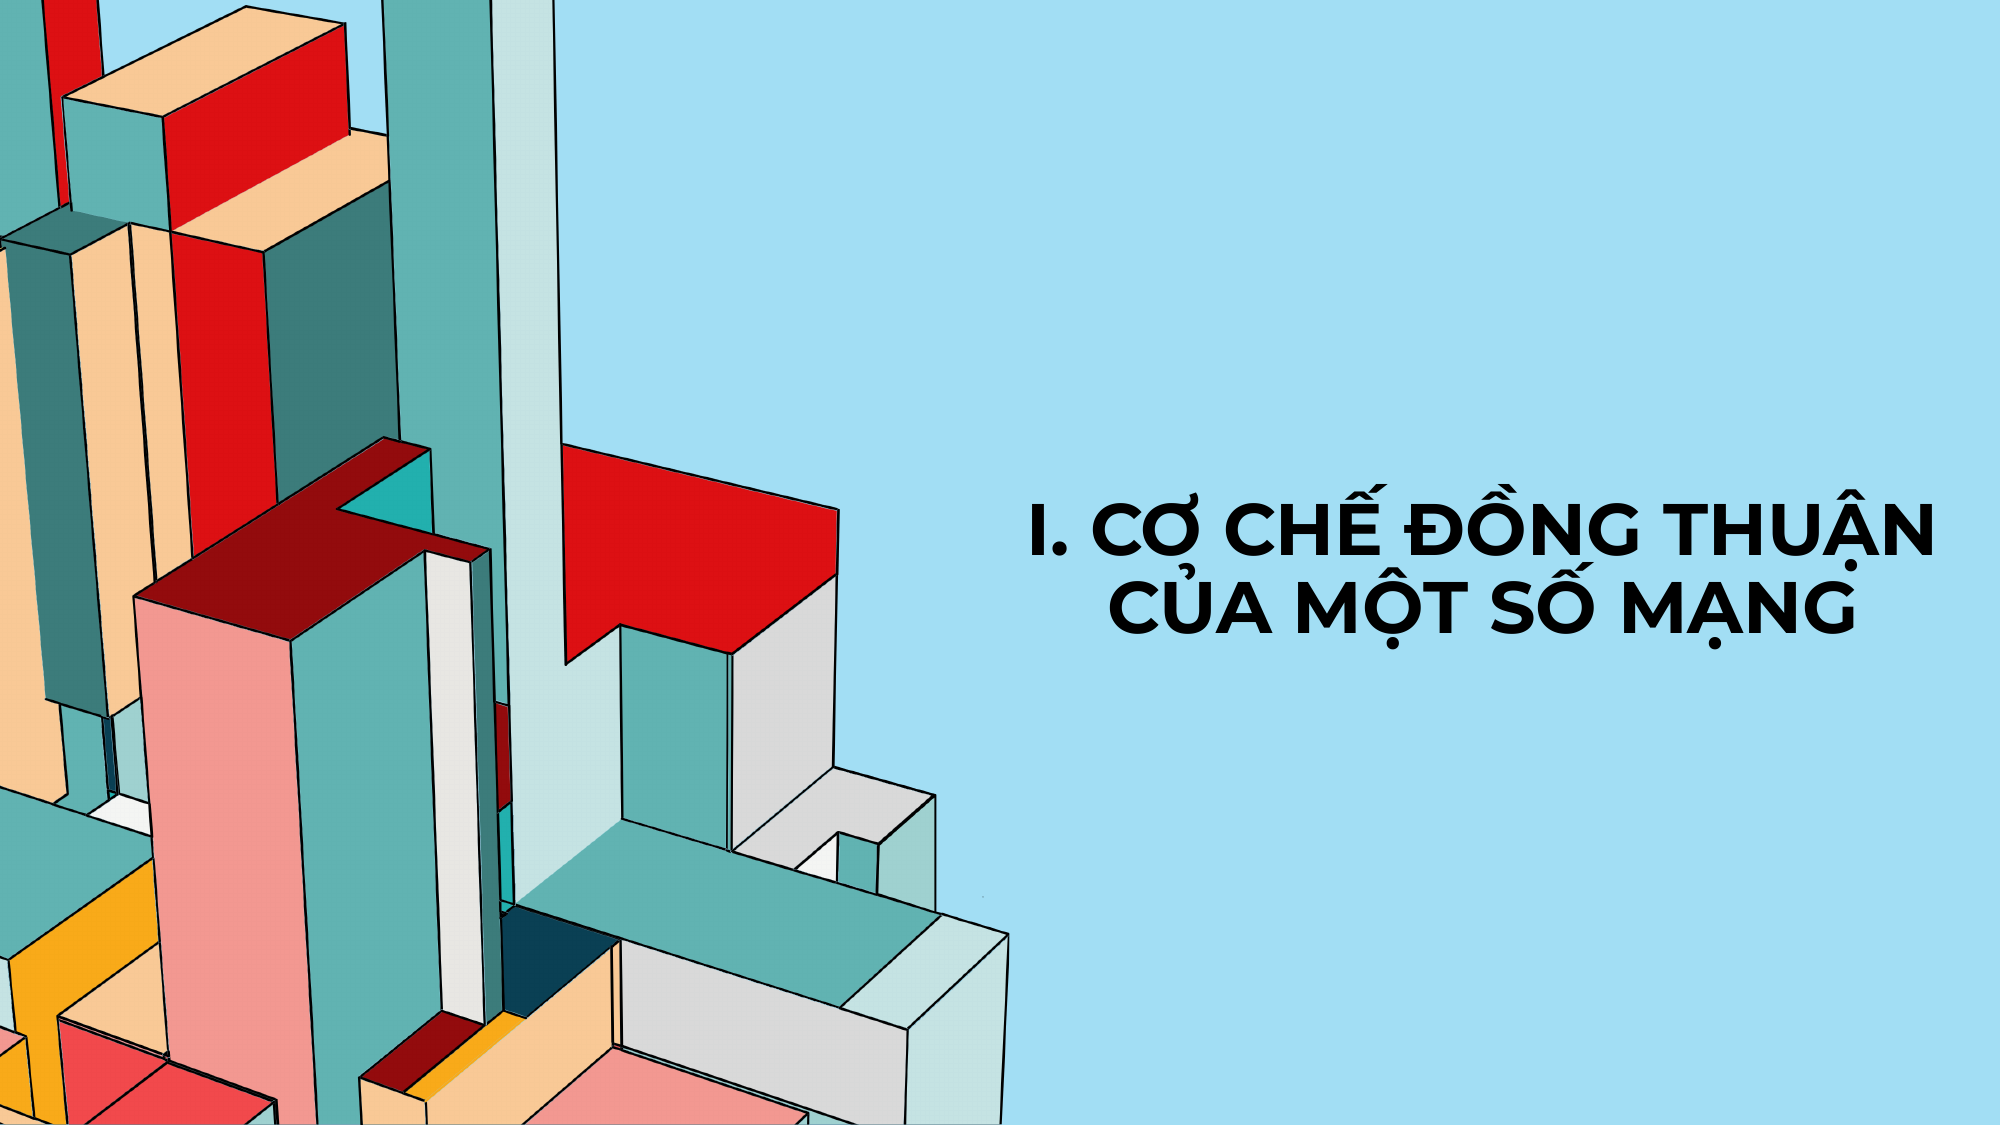

# I. Cơ chế đồng thuận của một số mạng